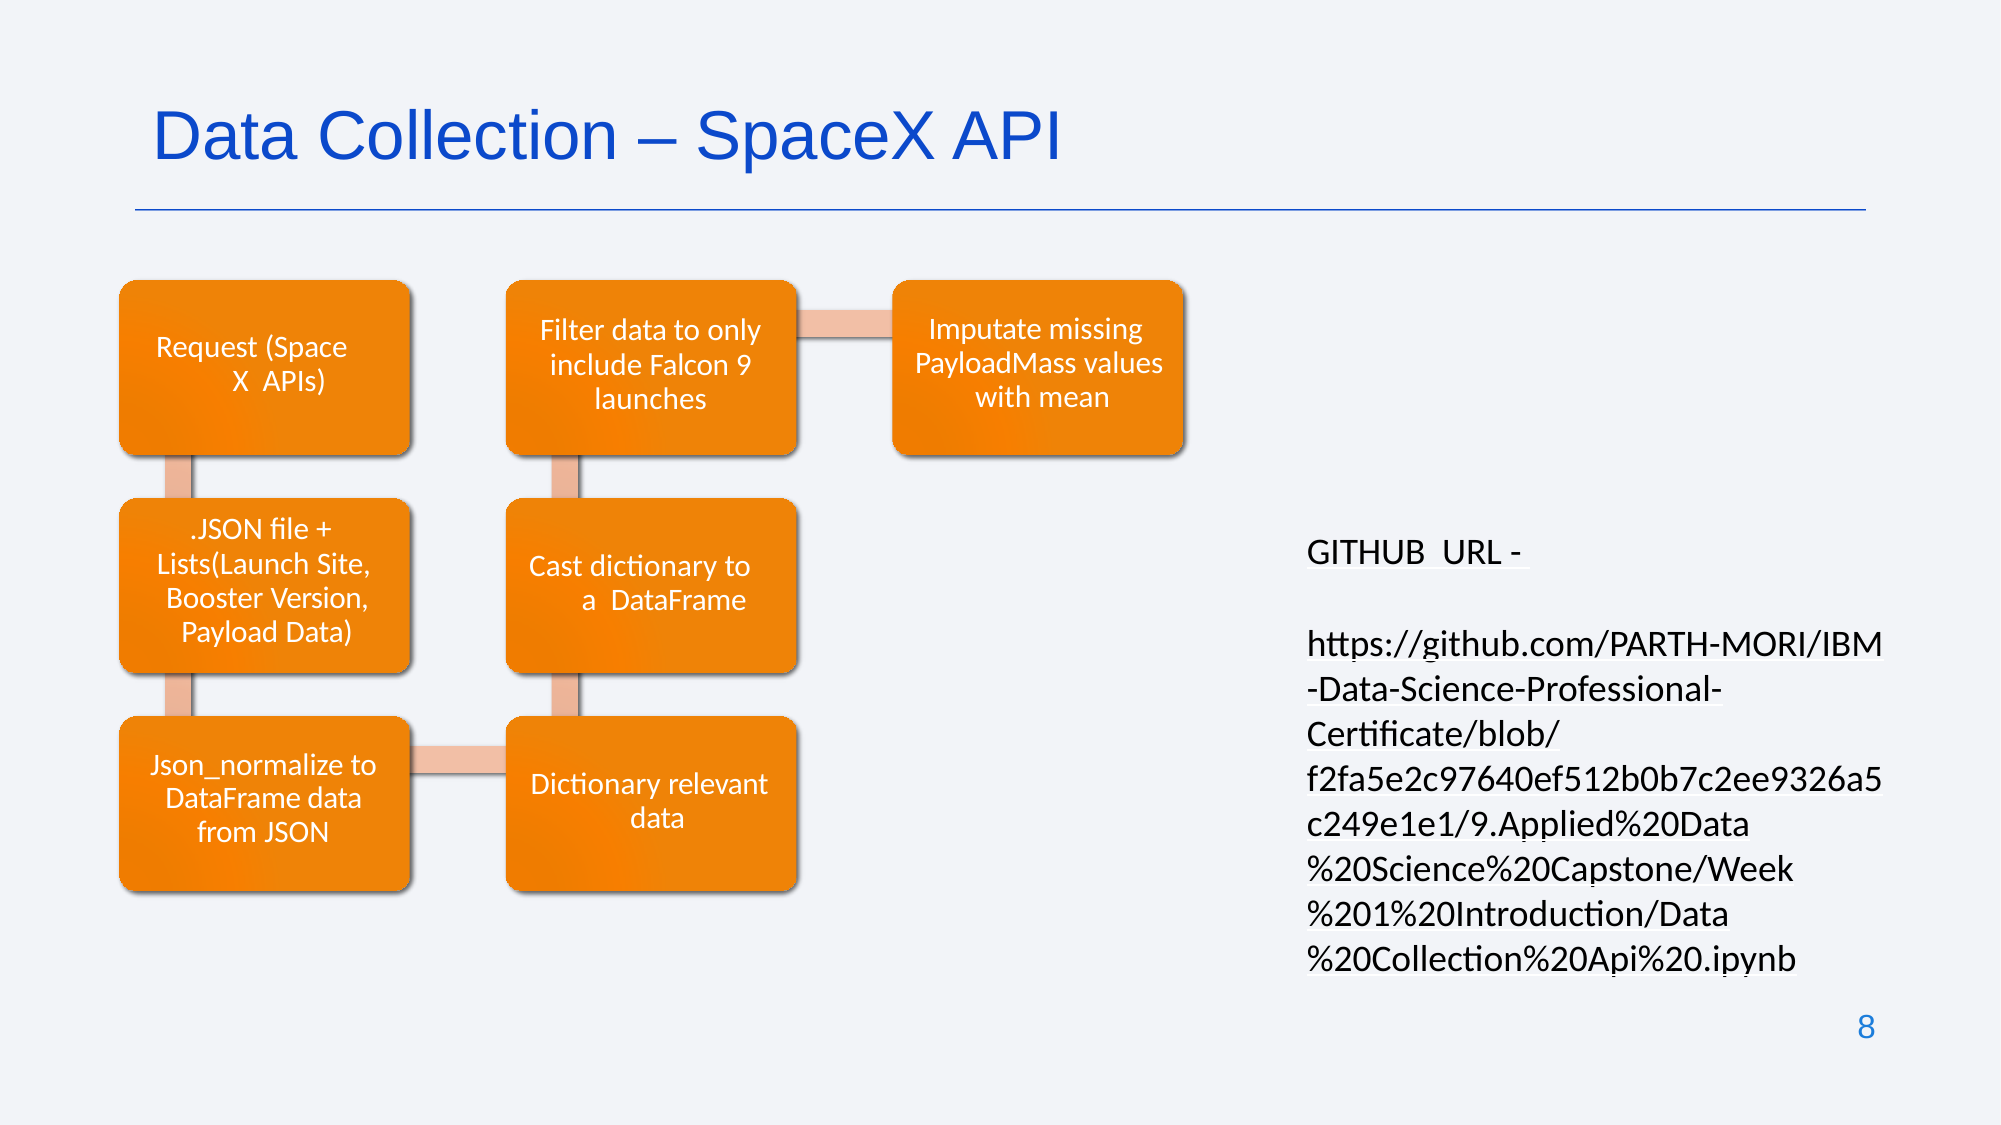

Data Collection – SpaceX API

Filter data to only  include Falcon 9  launches
Imputate missing  PayloadMass values  with mean

Request (Space X  APIs)

.JSON file +  Lists(Launch Site,  Booster Version,  Payload Data)
GITHUB  URL -
 https://github.com/PARTH-MORI/IBM-Data-Science-Professional-Certificate/blob/f2fa5e2c97640ef512b0b7c2ee9326a5c249e1e1/9.Applied%20Data%20Science%20Capstone/Week%201%20Introduction/Data%20Collection%20Api%20.ipynb

Cast dictionary to a  DataFrame

Json_normalize to  DataFrame data  from JSON
Dictionary relevant  data
8